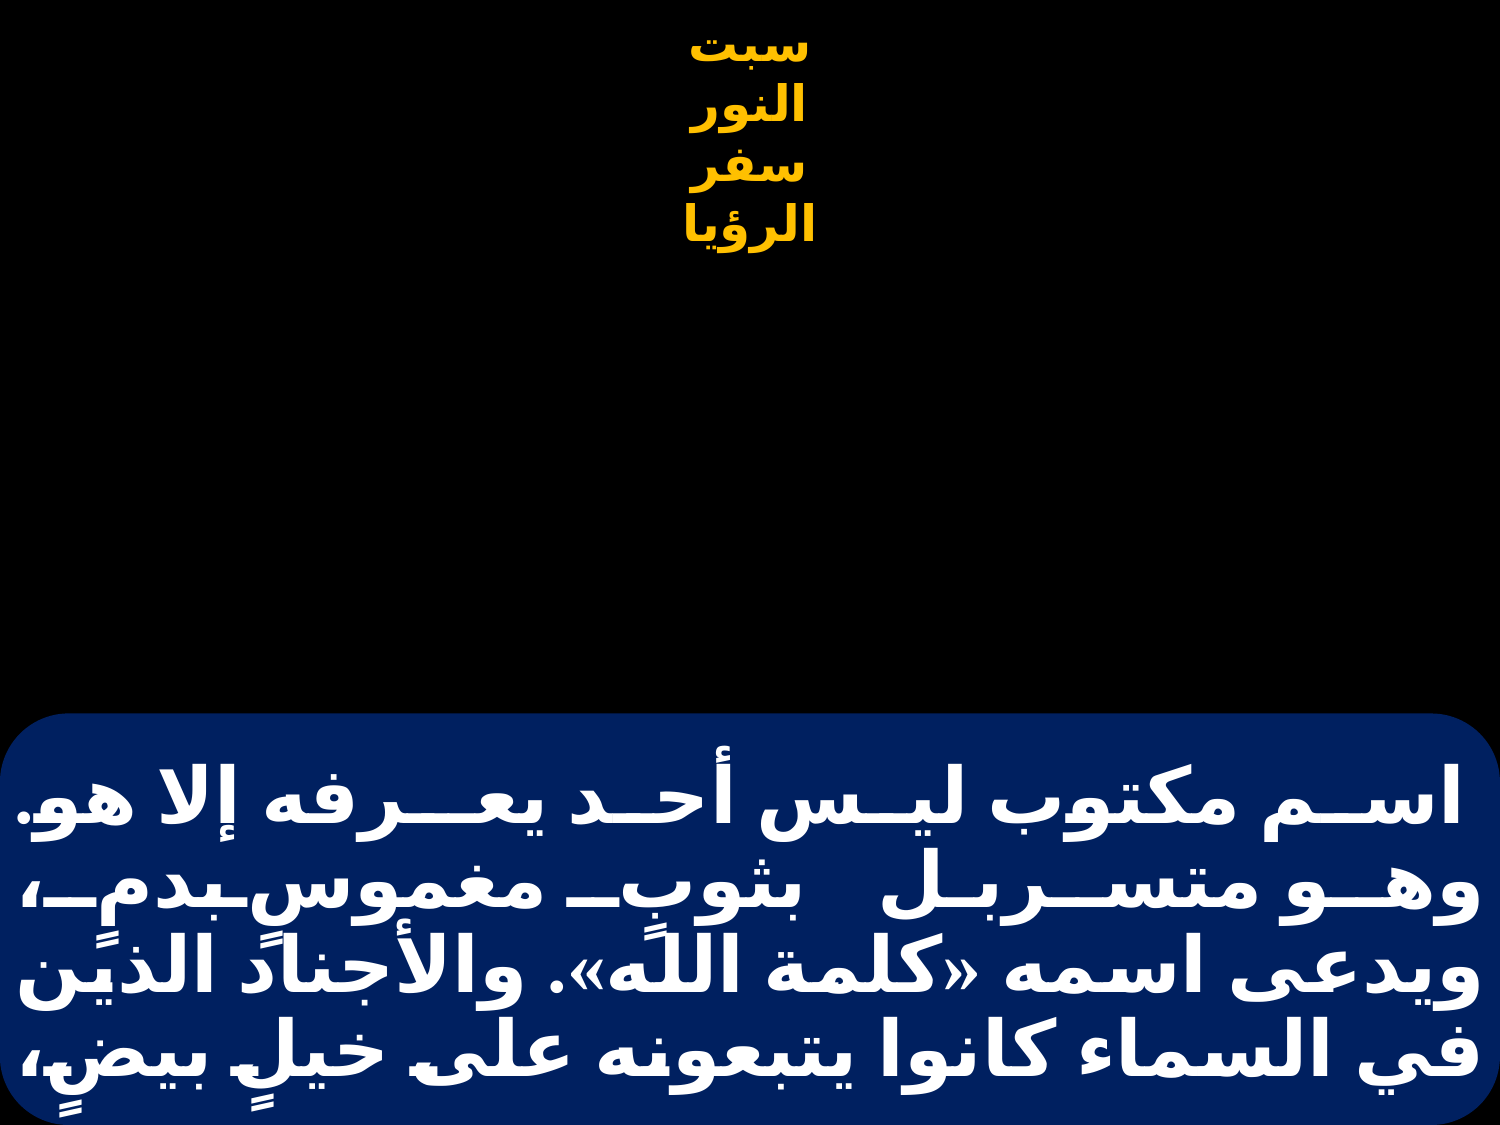

# اسم مكتوب ليس أحد يعـرفه إلا هو. وهو متسربـل بثوبٍ مغموسٍ بدمٍ، ويدعى اسمه «كلمة الله». والأجناد الذين في السماء كانوا يتبعونه على خيلٍ بيضٍ،